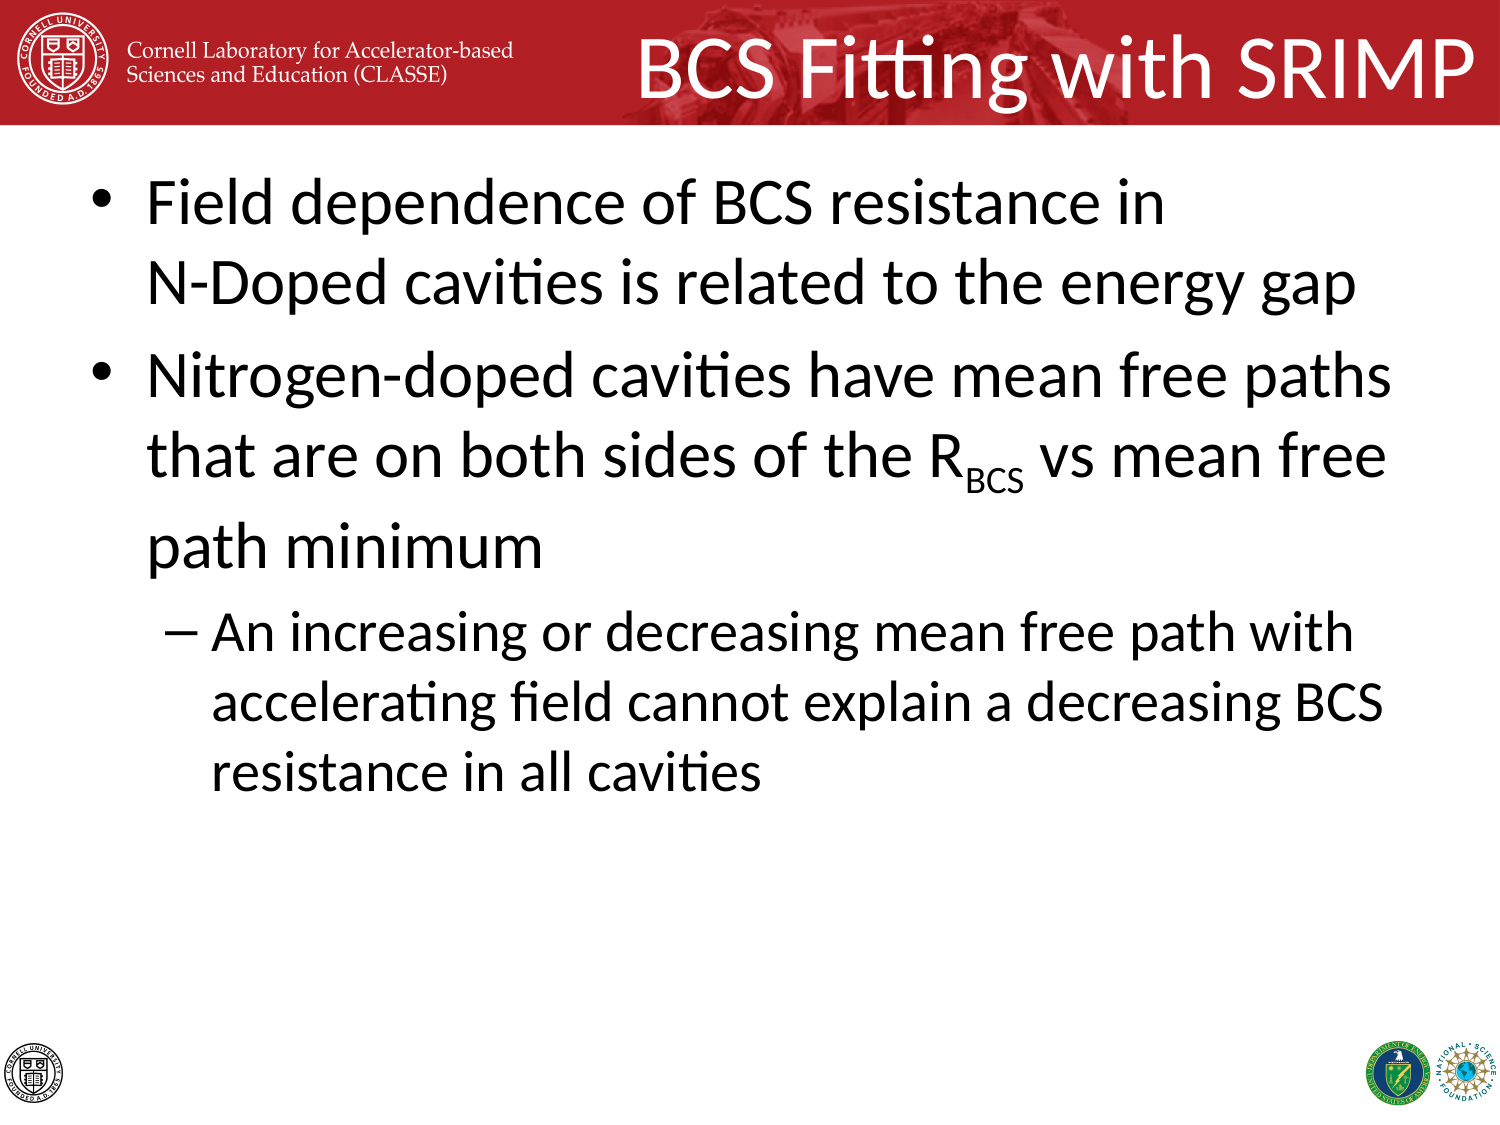

# BCS Fitting with SRIMP
Field dependence of BCS resistance in
N-Doped cavities is related to the energy gap
Nitrogen-doped cavities have mean free paths that are on both sides of the RBCS vs mean free path minimum
An increasing or decreasing mean free path with accelerating field cannot explain a decreasing BCS resistance in all cavities